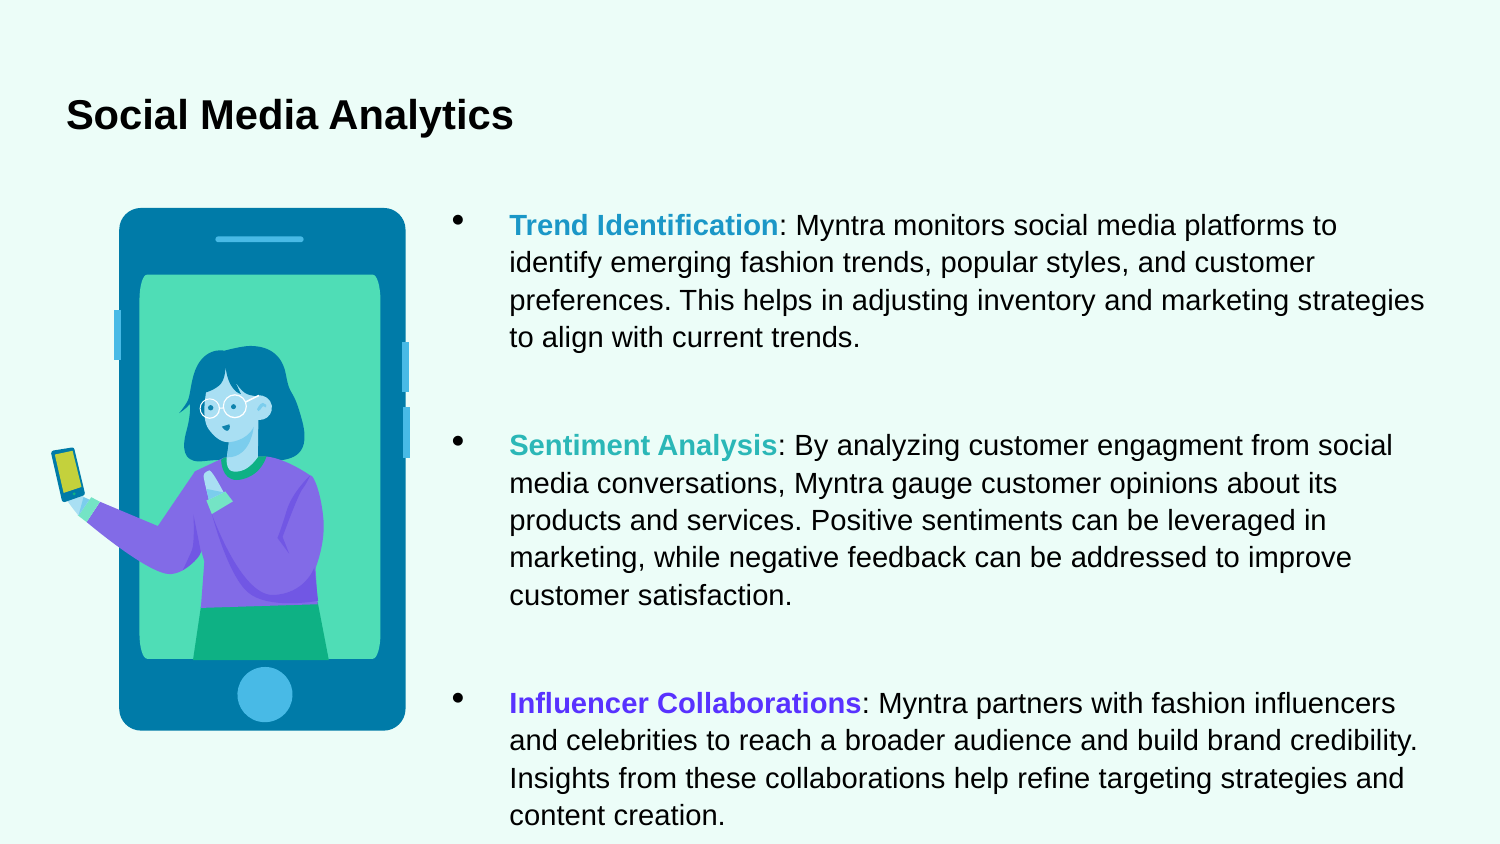

# Social Media Analytics
Trend Identification: Myntra monitors social media platforms to identify emerging fashion trends, popular styles, and customer preferences. This helps in adjusting inventory and marketing strategies to align with current trends.

Sentiment Analysis: By analyzing customer engagment from social media conversations, Myntra gauge customer opinions about its products and services. Positive sentiments can be leveraged in marketing, while negative feedback can be addressed to improve customer satisfaction.

Influencer Collaborations: Myntra partners with fashion influencers and celebrities to reach a broader audience and build brand credibility. Insights from these collaborations help refine targeting strategies and content creation.